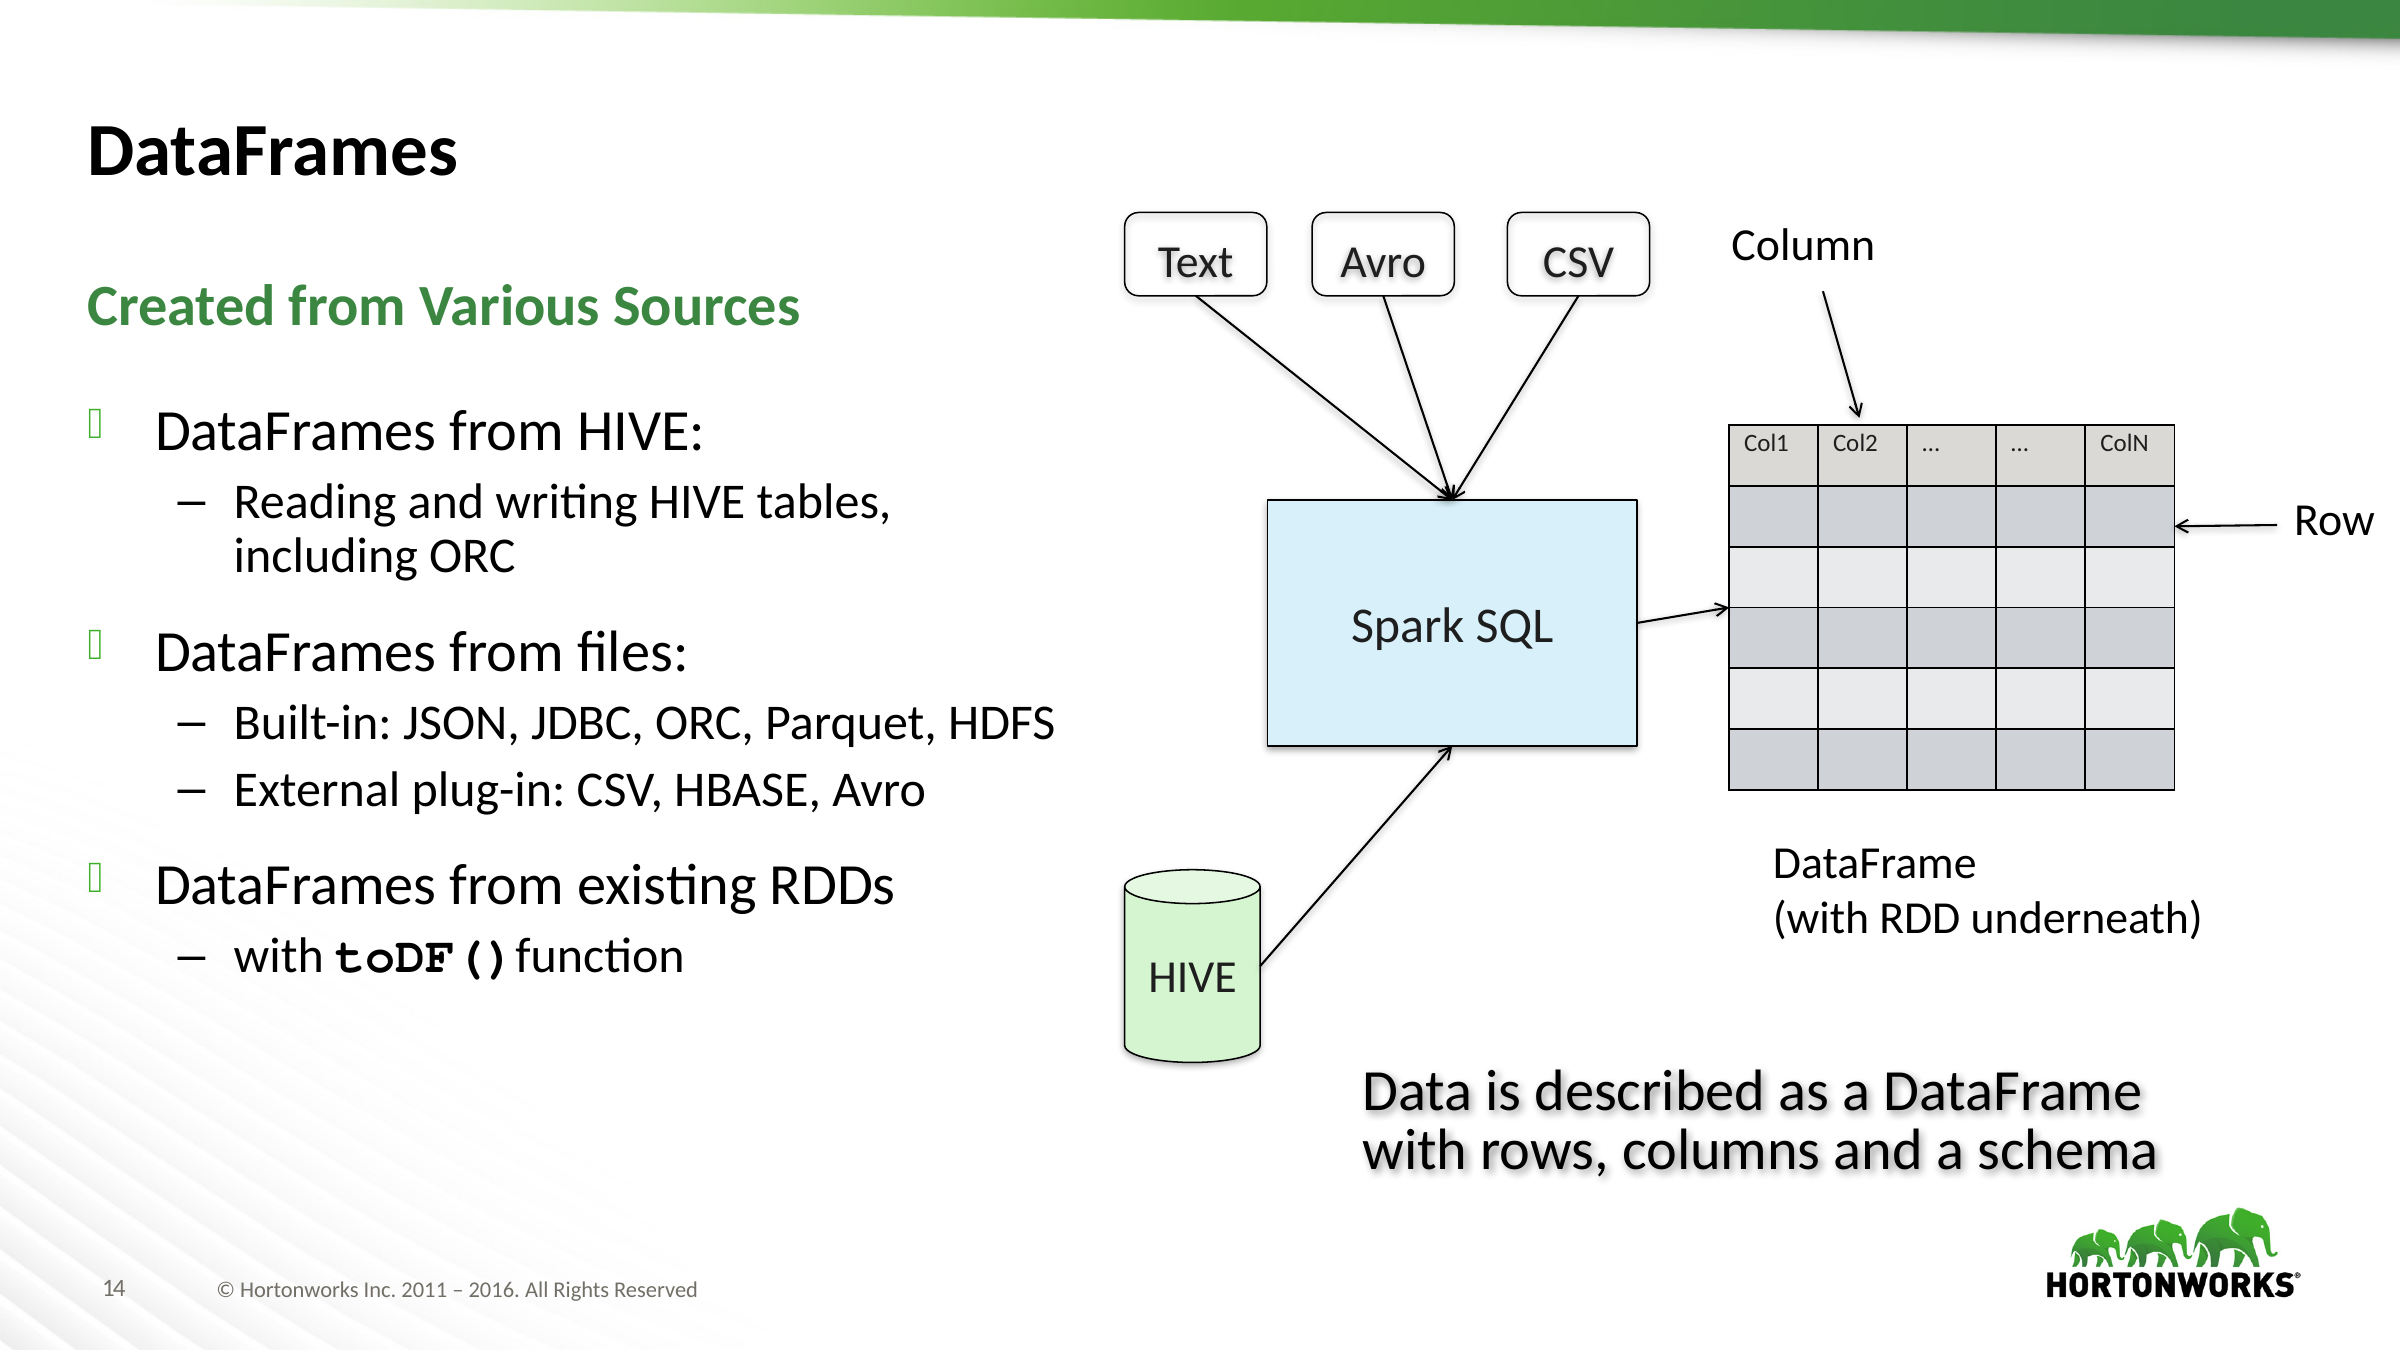

# DataFrames
Column
Text
Avro
CSV
Created from Various Sources
DataFrames from HIVE:
Reading and writing HIVE tables, including ORC
DataFrames from files:
Built-in: JSON, JDBC, ORC, Parquet, HDFS
External plug-in: CSV, HBASE, Avro
DataFrames from existing RDDs
with toDF()function
| Col1 | Col2 | … | … | ColN |
| --- | --- | --- | --- | --- |
|  |  |  |  |  |
|  |  |  |  |  |
|  |  |  |  |  |
|  |  |  |  |  |
|  |  |  |  |  |
Row
Spark SQL
DataFrame
(with RDD underneath)
HIVE
Data is described as a DataFrame with rows, columns and a schema